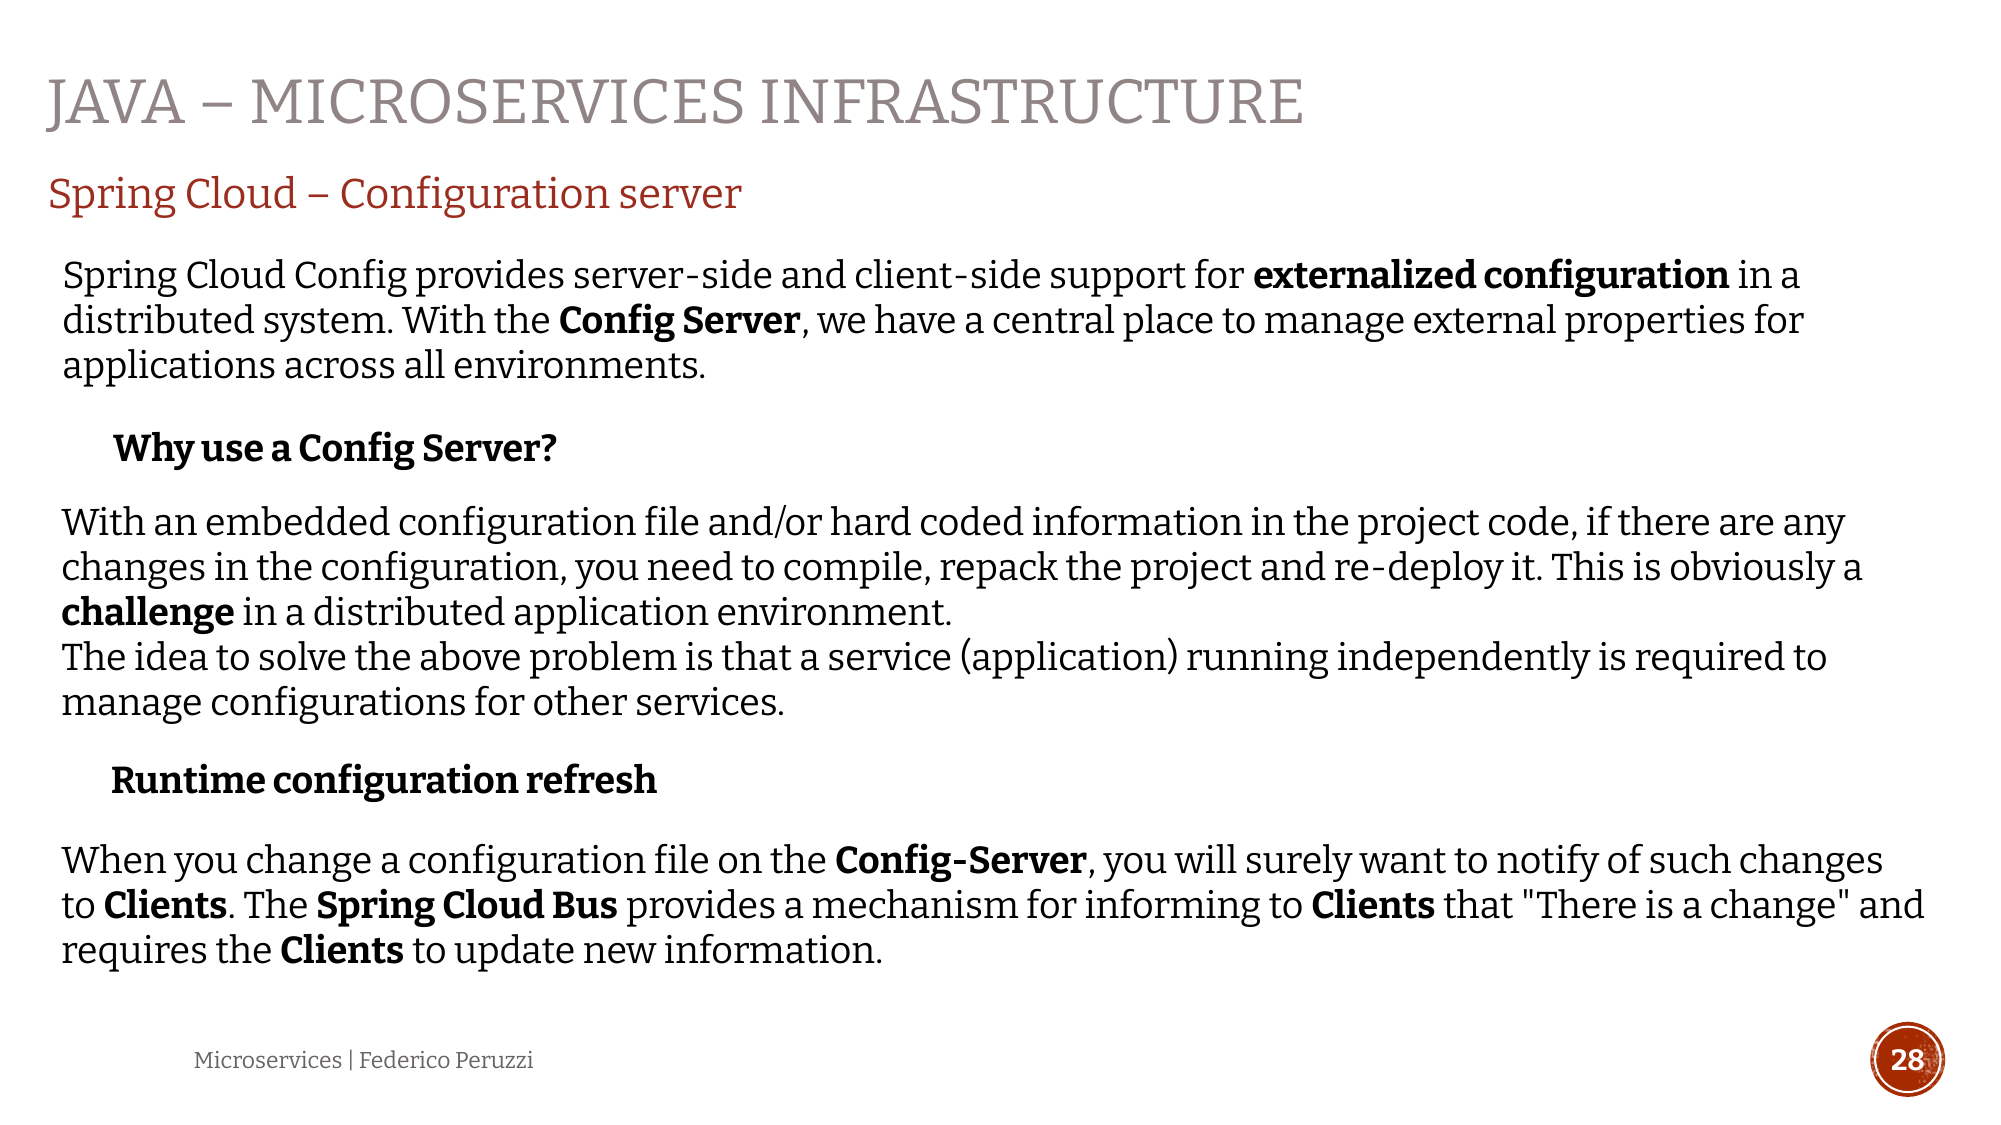

Java – Microservices infrastructure
Spring Cloud – Configuration server
Spring Cloud Config provides server-side and client-side support for externalized configuration in a distributed system. With the Config Server, we have a central place to manage external properties for applications across all environments.
Why use a Config Server?
With an embedded configuration file and/or hard coded information in the project code, if there are any changes in the configuration, you need to compile, repack the project and re-deploy it. This is obviously a challenge in a distributed application environment.
The idea to solve the above problem is that a service (application) running independently is required to manage configurations for other services.
Runtime configuration refresh
When you change a configuration file on the Config-Server, you will surely want to notify of such changes to Clients. The Spring Cloud Bus provides a mechanism for informing to Clients that "There is a change" and requires the Clients to update new information.
Microservices | Federico Peruzzi
28